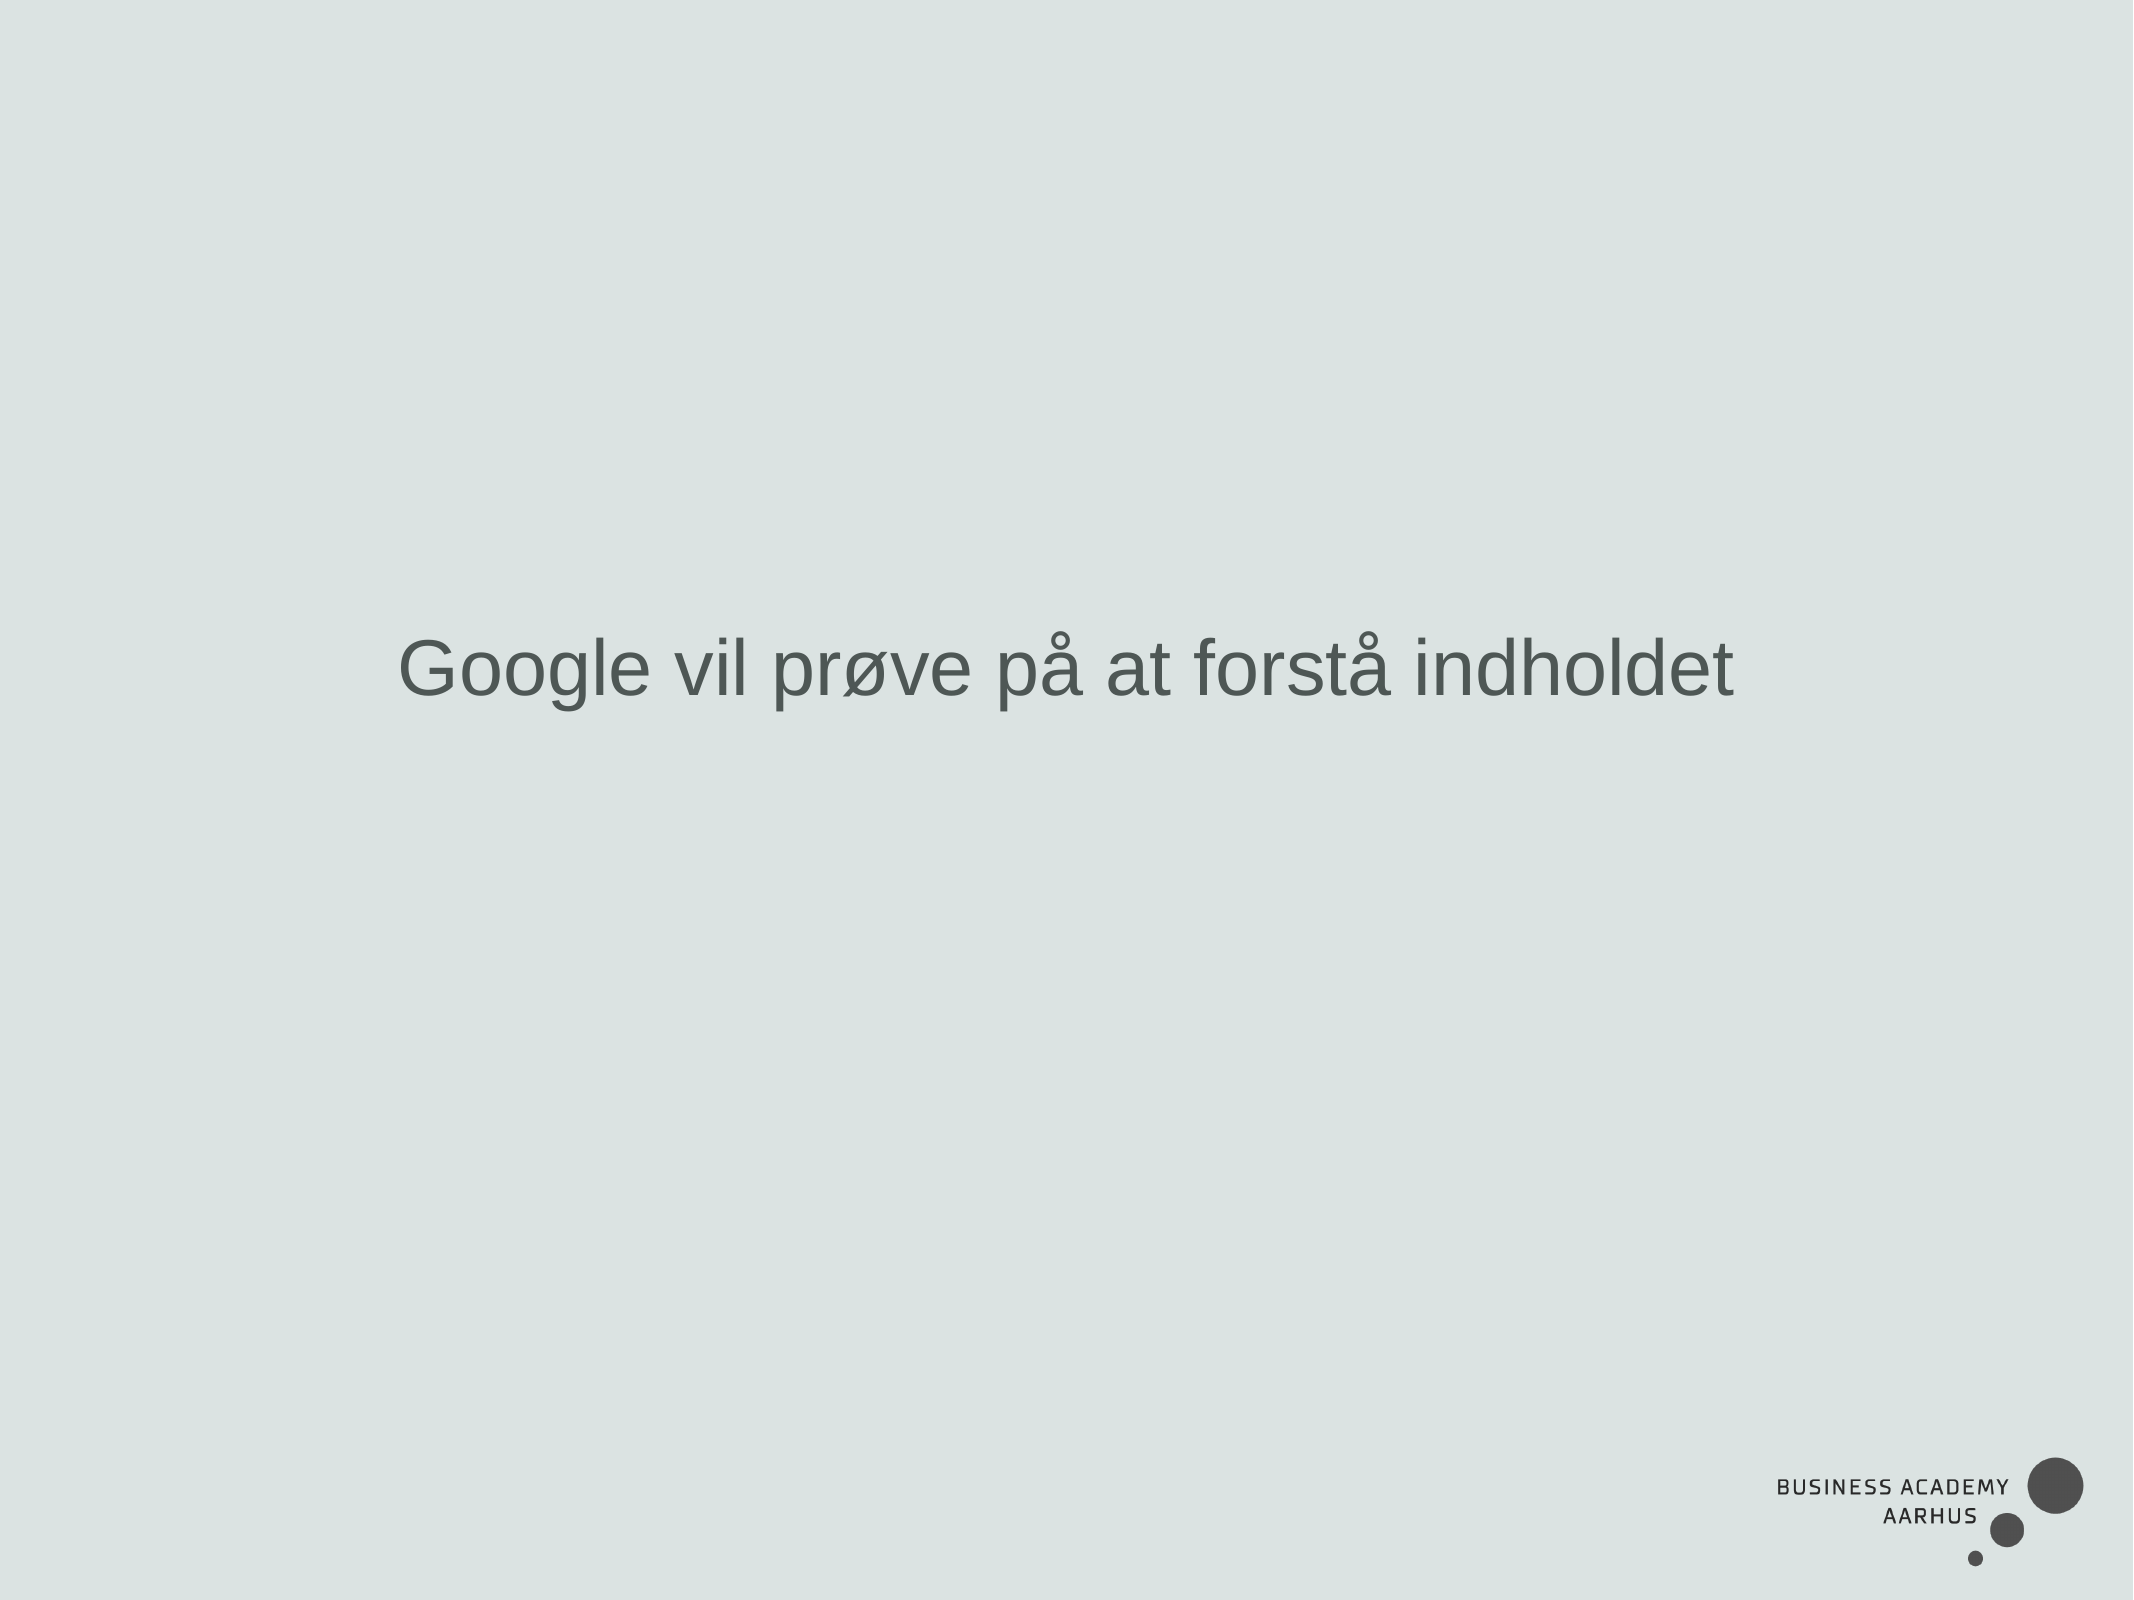

Google vil prøve på at forstå indholdet